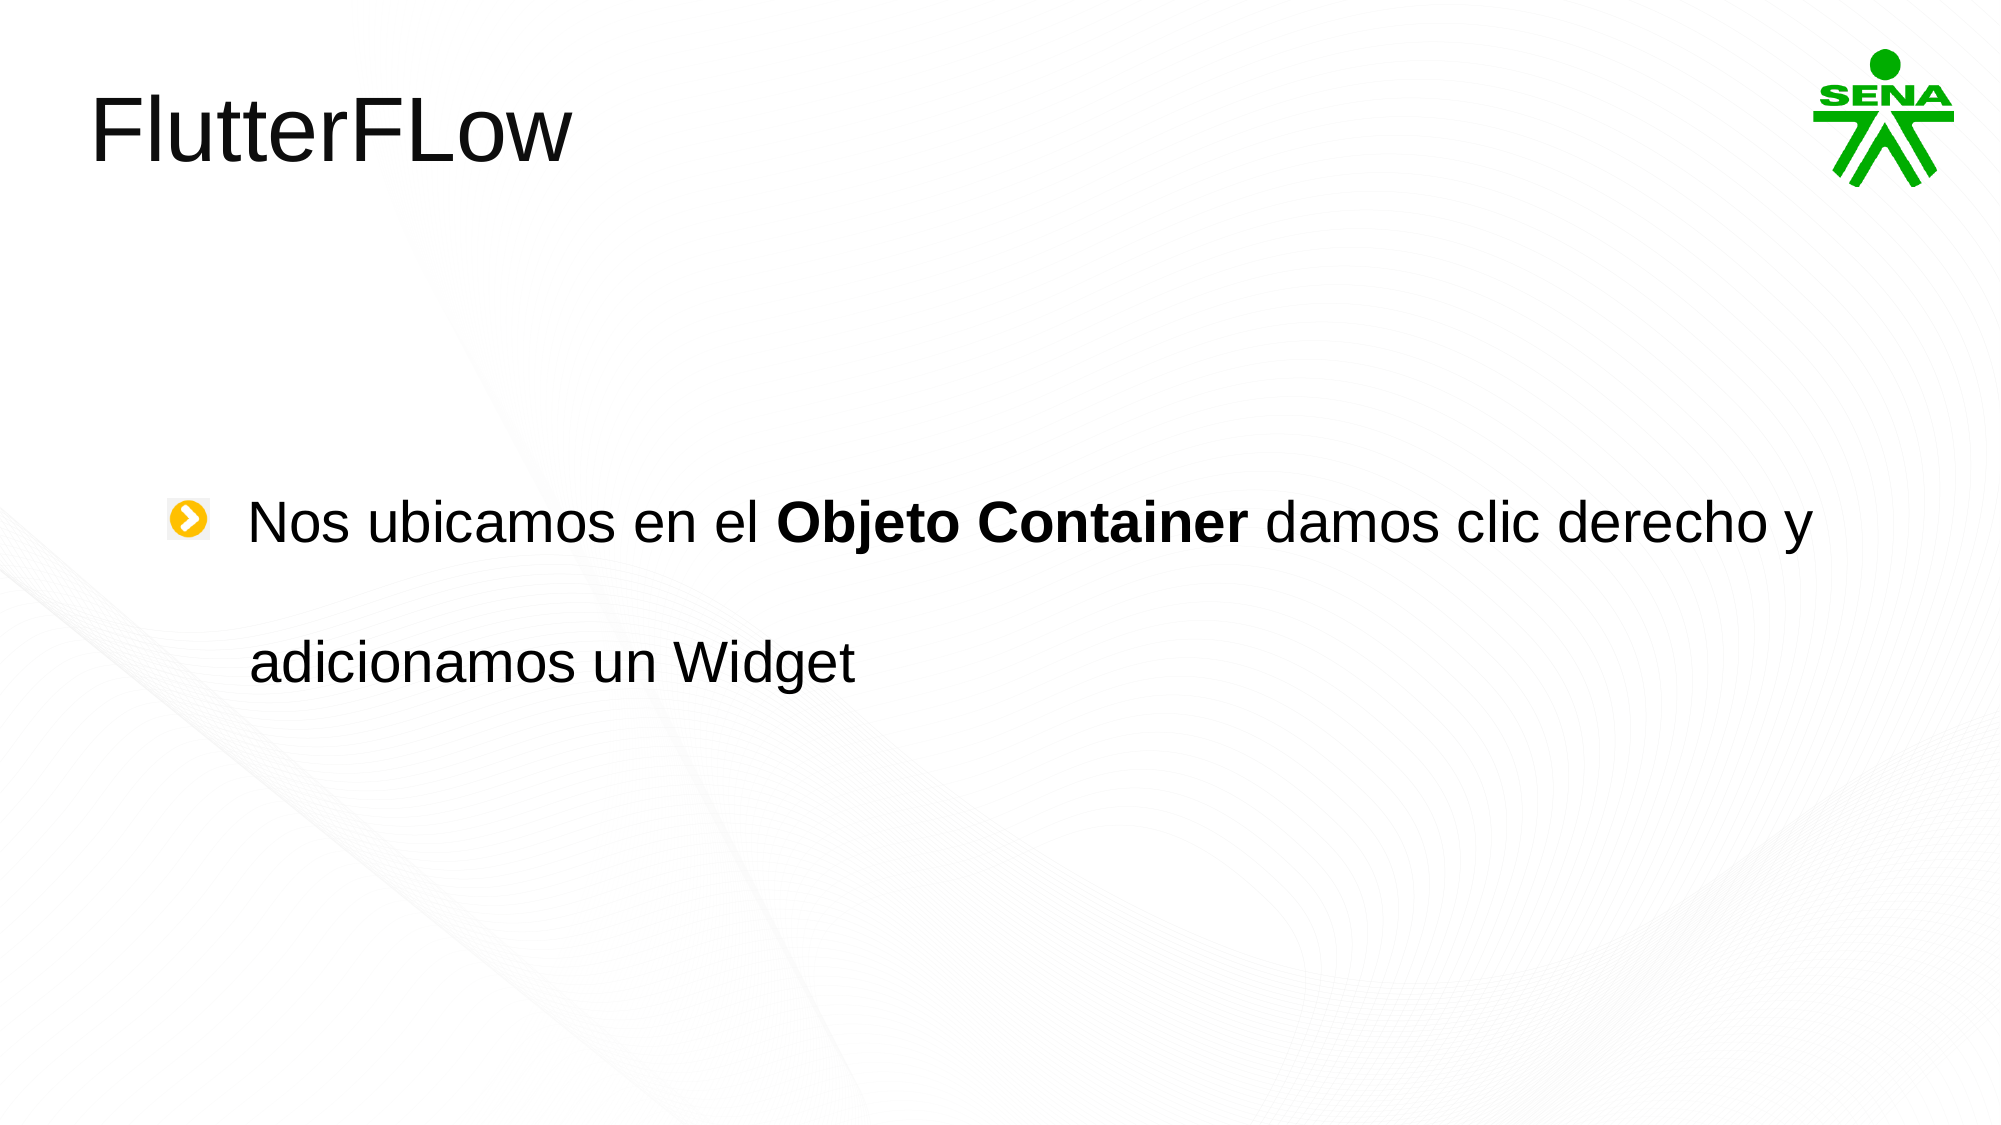

FlutterFLow
  Nos ubicamos en el Objeto Container damos clic derecho y
     adicionamos un Widget